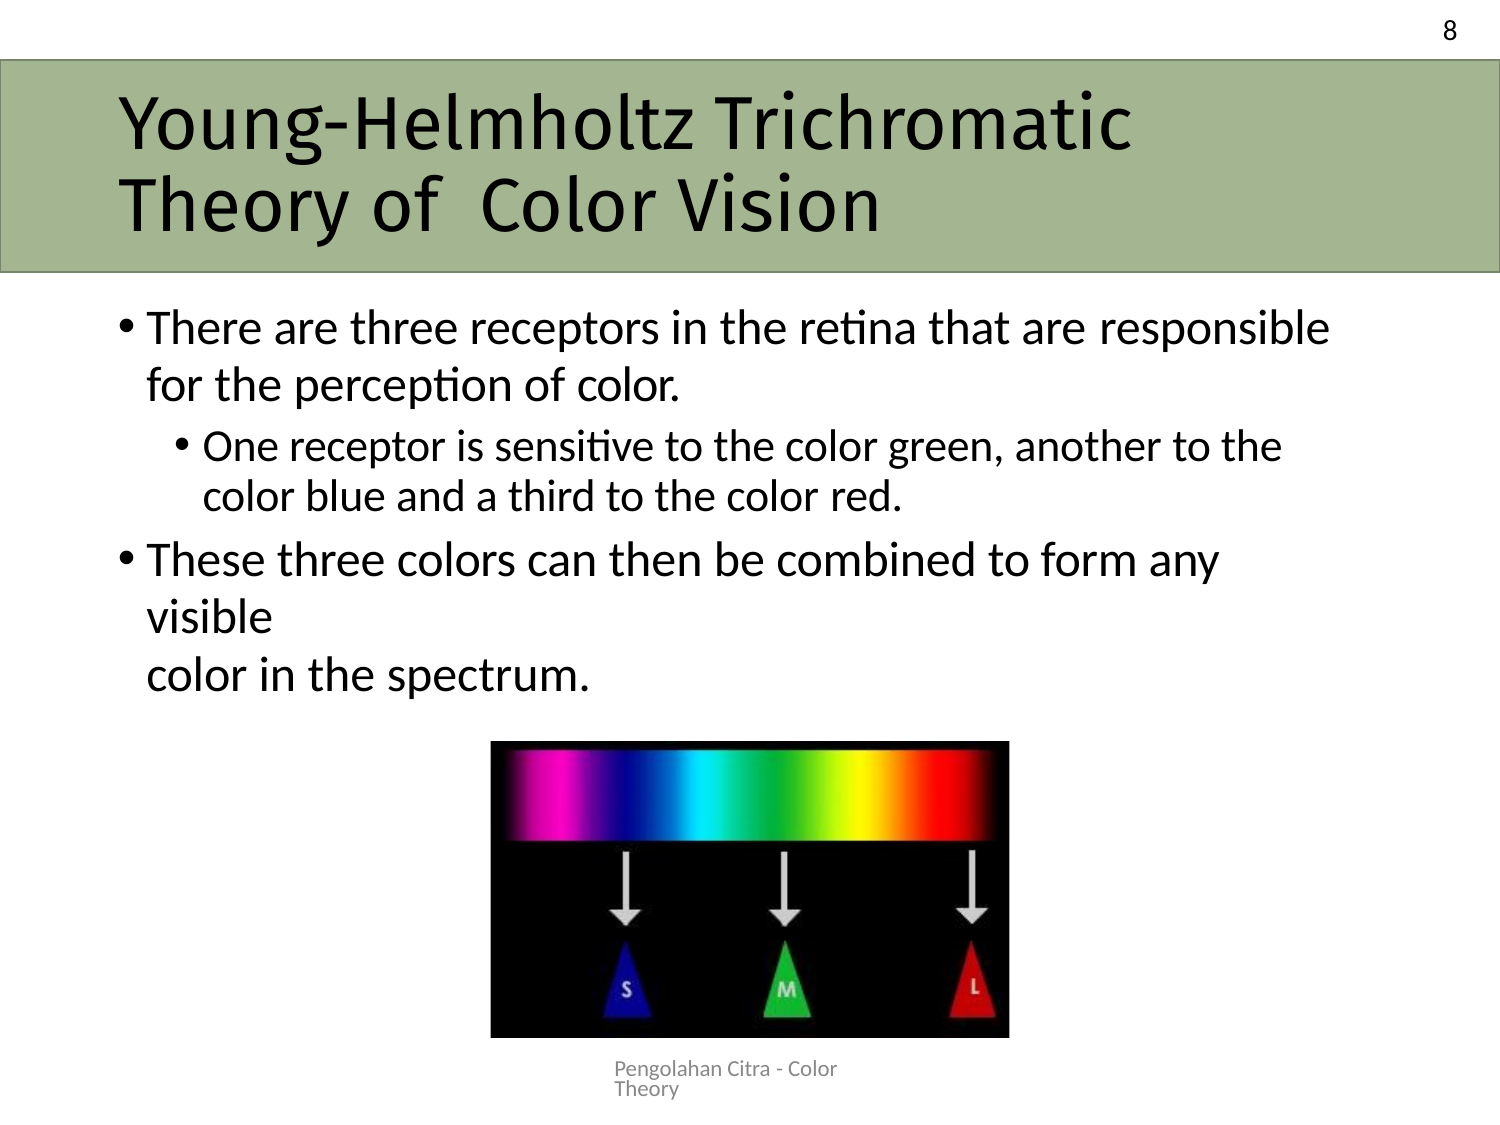

8
# Young-Helmholtz Trichromatic Theory of  Color Vision
There are three receptors in the retina that are responsible
for the perception of color.
One receptor is sensitive to the color green, another to the  color blue and a third to the color red.
These three colors can then be combined to form any visible
color in the spectrum.

Pengolahan Citra - Color Theory